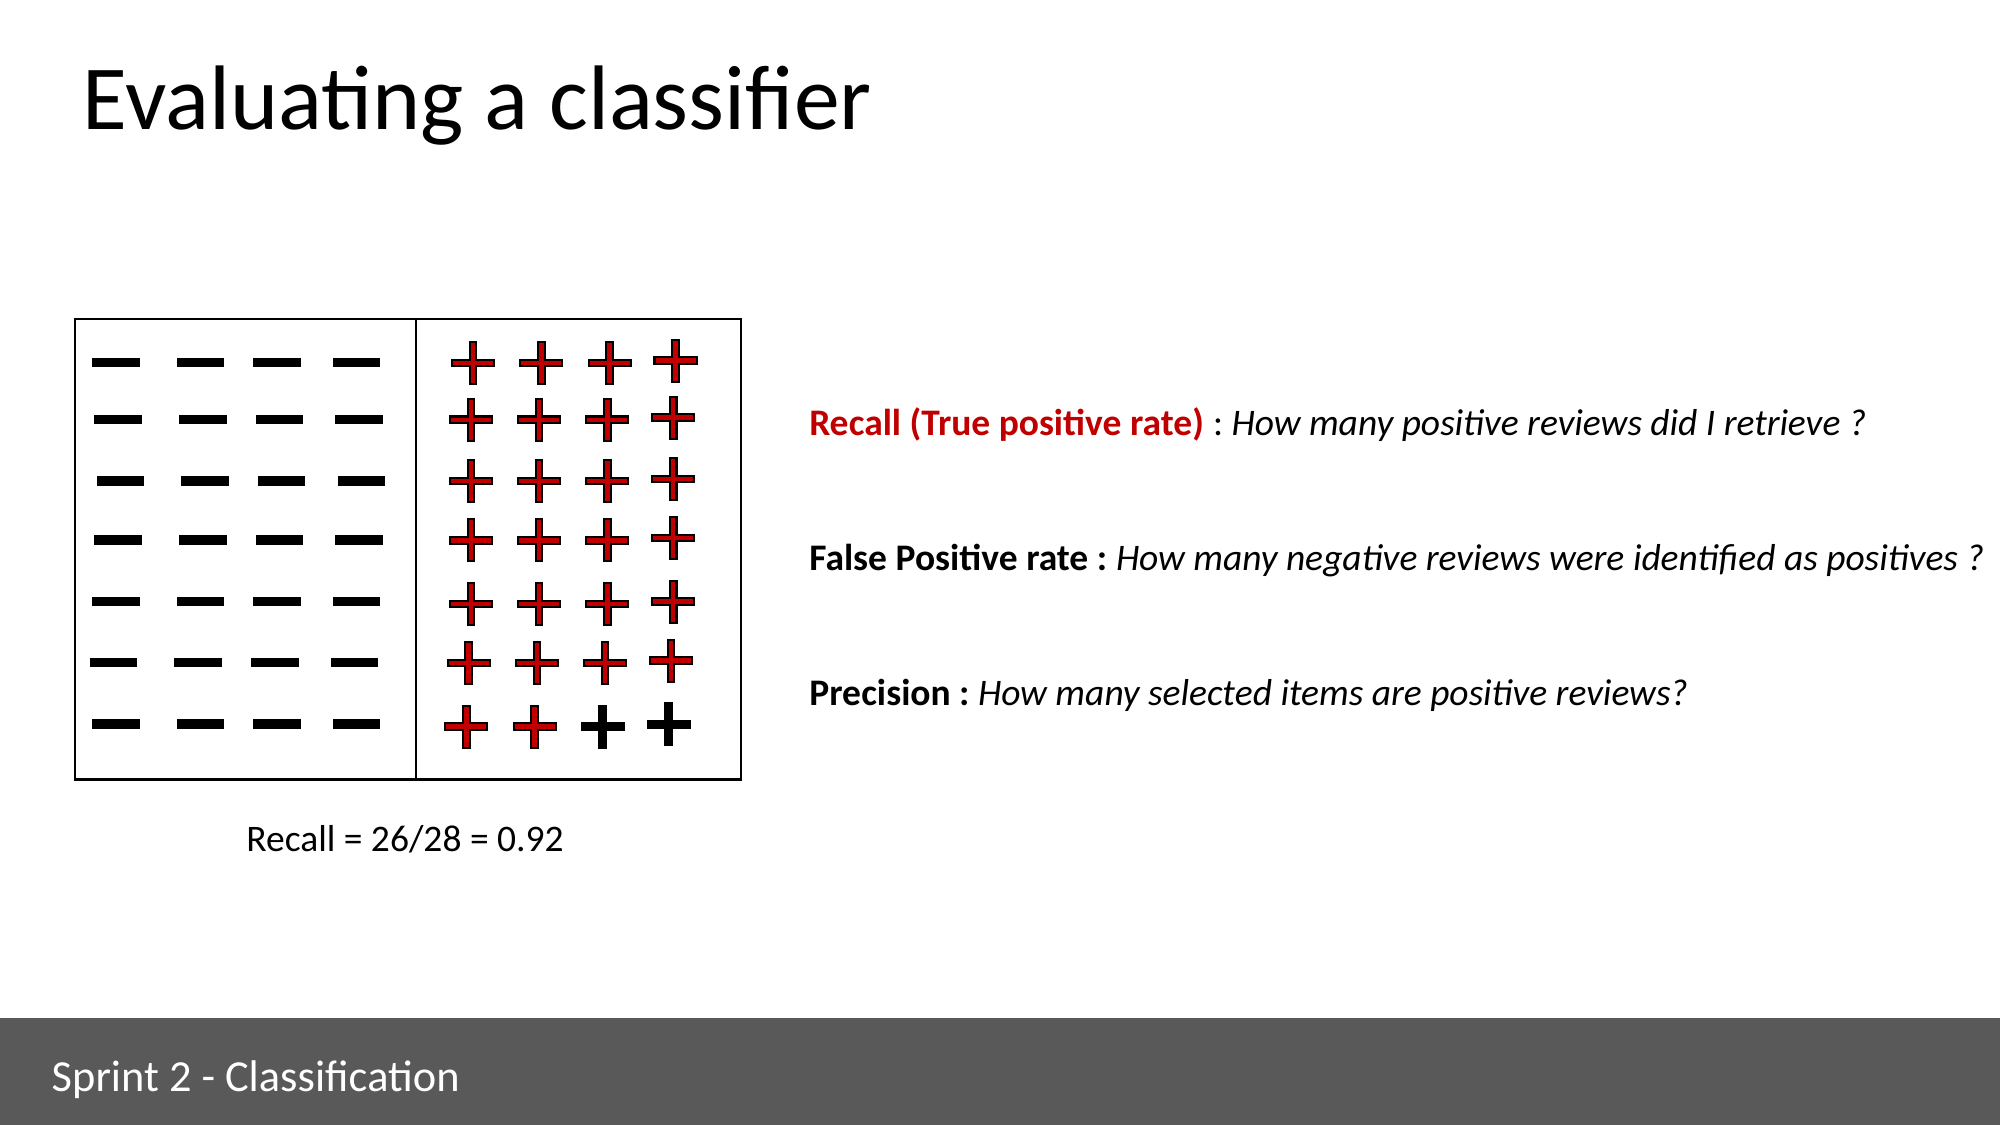

Evaluating a classifier

Recall (True positive rate) : How many positive reviews did I retrieve ?

False Positive rate : How many negative reviews were identified as positives ?

Precision : How many selected items are positive reviews?

Recall = 26/28 = 0.92

Sprint 2 - Classification